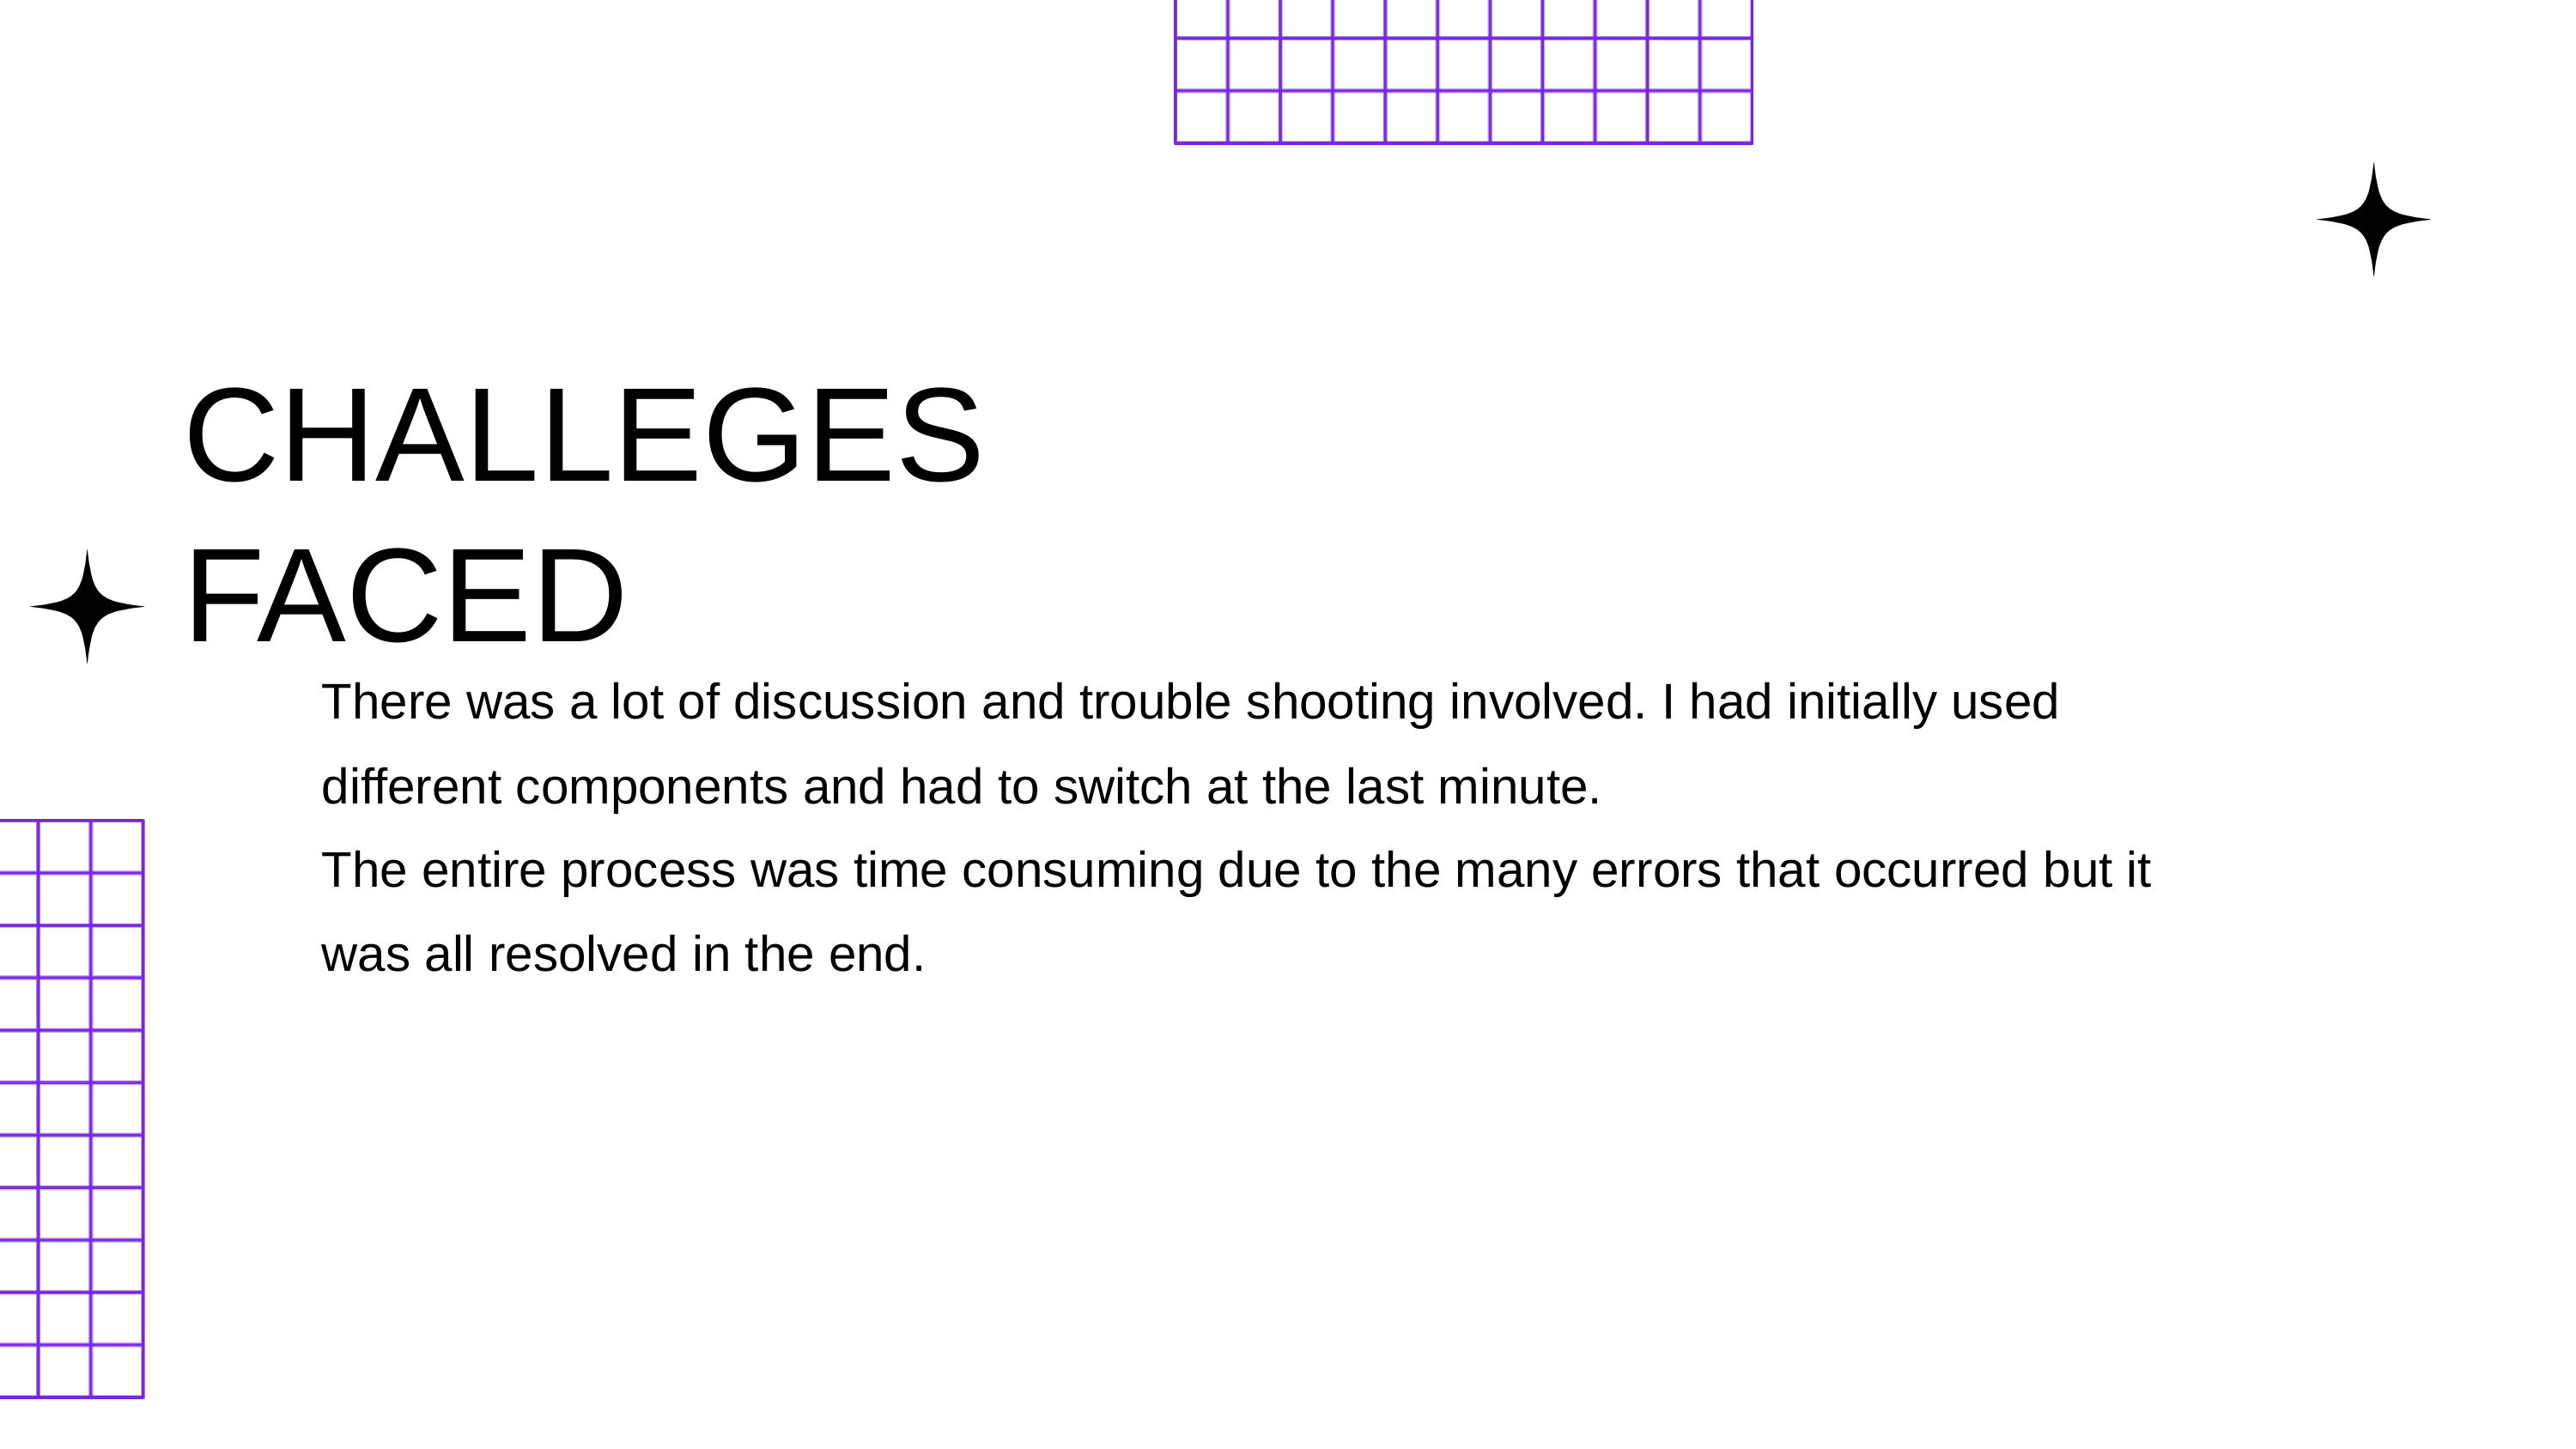

CHALLEGES FACED

There was a lot of discussion and trouble shooting involved. I had initially used different components and had to switch at the last minute.
The entire process was time consuming due to the many errors that occurred but it was all resolved in the end.